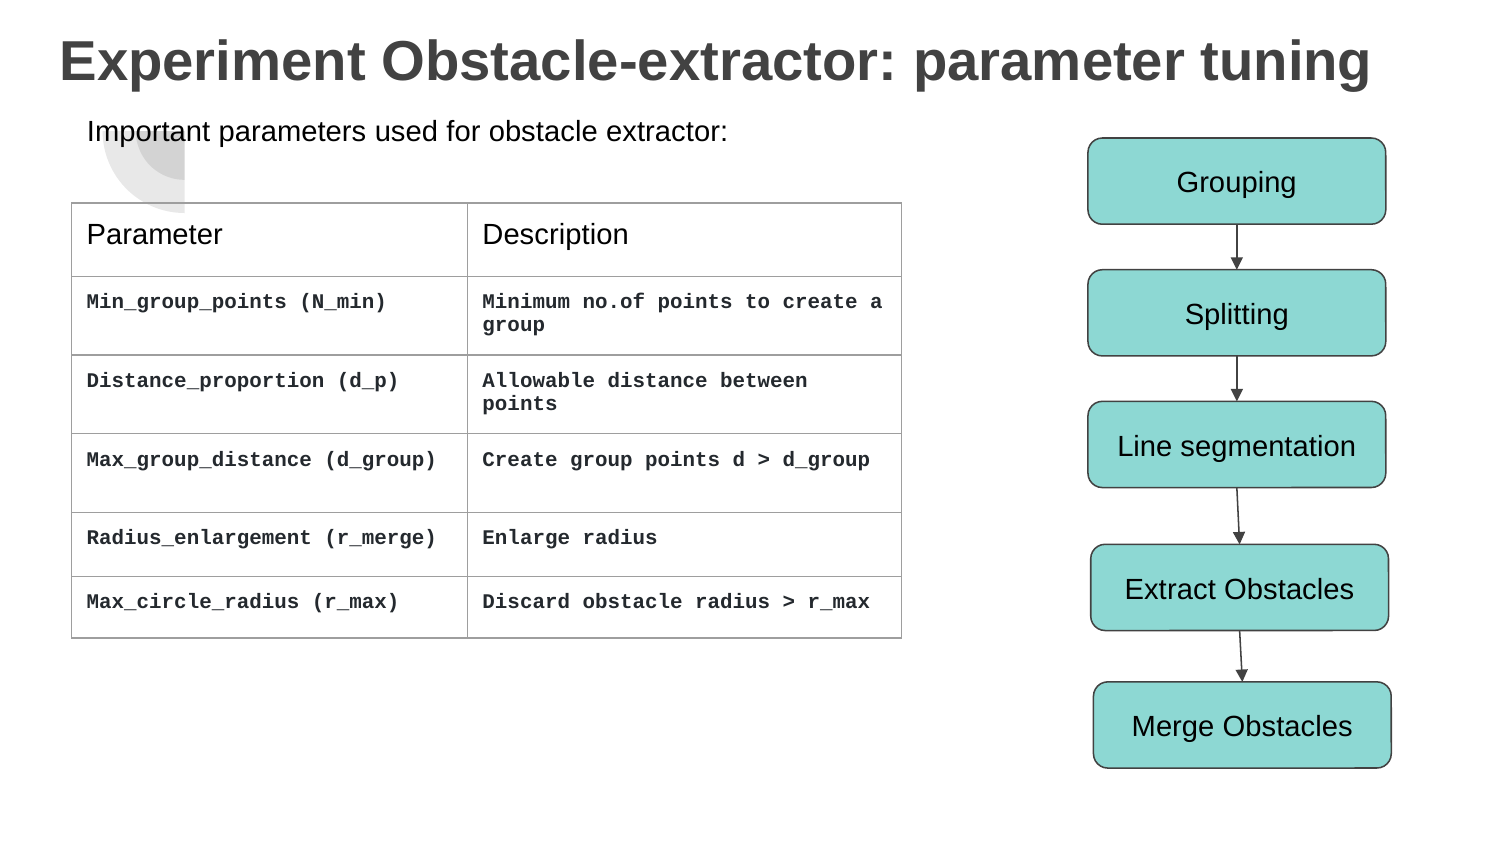

# Experiment Obstacle-extractor: parameter tuning
Important parameters used for obstacle extractor:
Grouping
| Parameter | Description |
| --- | --- |
| Min\_group\_points (N\_min) | Minimum no.of points to create a group |
| Distance\_proportion (d\_p) | Allowable distance between points |
| Max\_group\_distance (d\_group) | Create group points d > d\_group |
| Radius\_enlargement (r\_merge) | Enlarge radius |
| Max\_circle\_radius (r\_max) | Discard obstacle radius > r\_max |
Splitting
Line segmentation
Extract Obstacles
Merge Obstacles